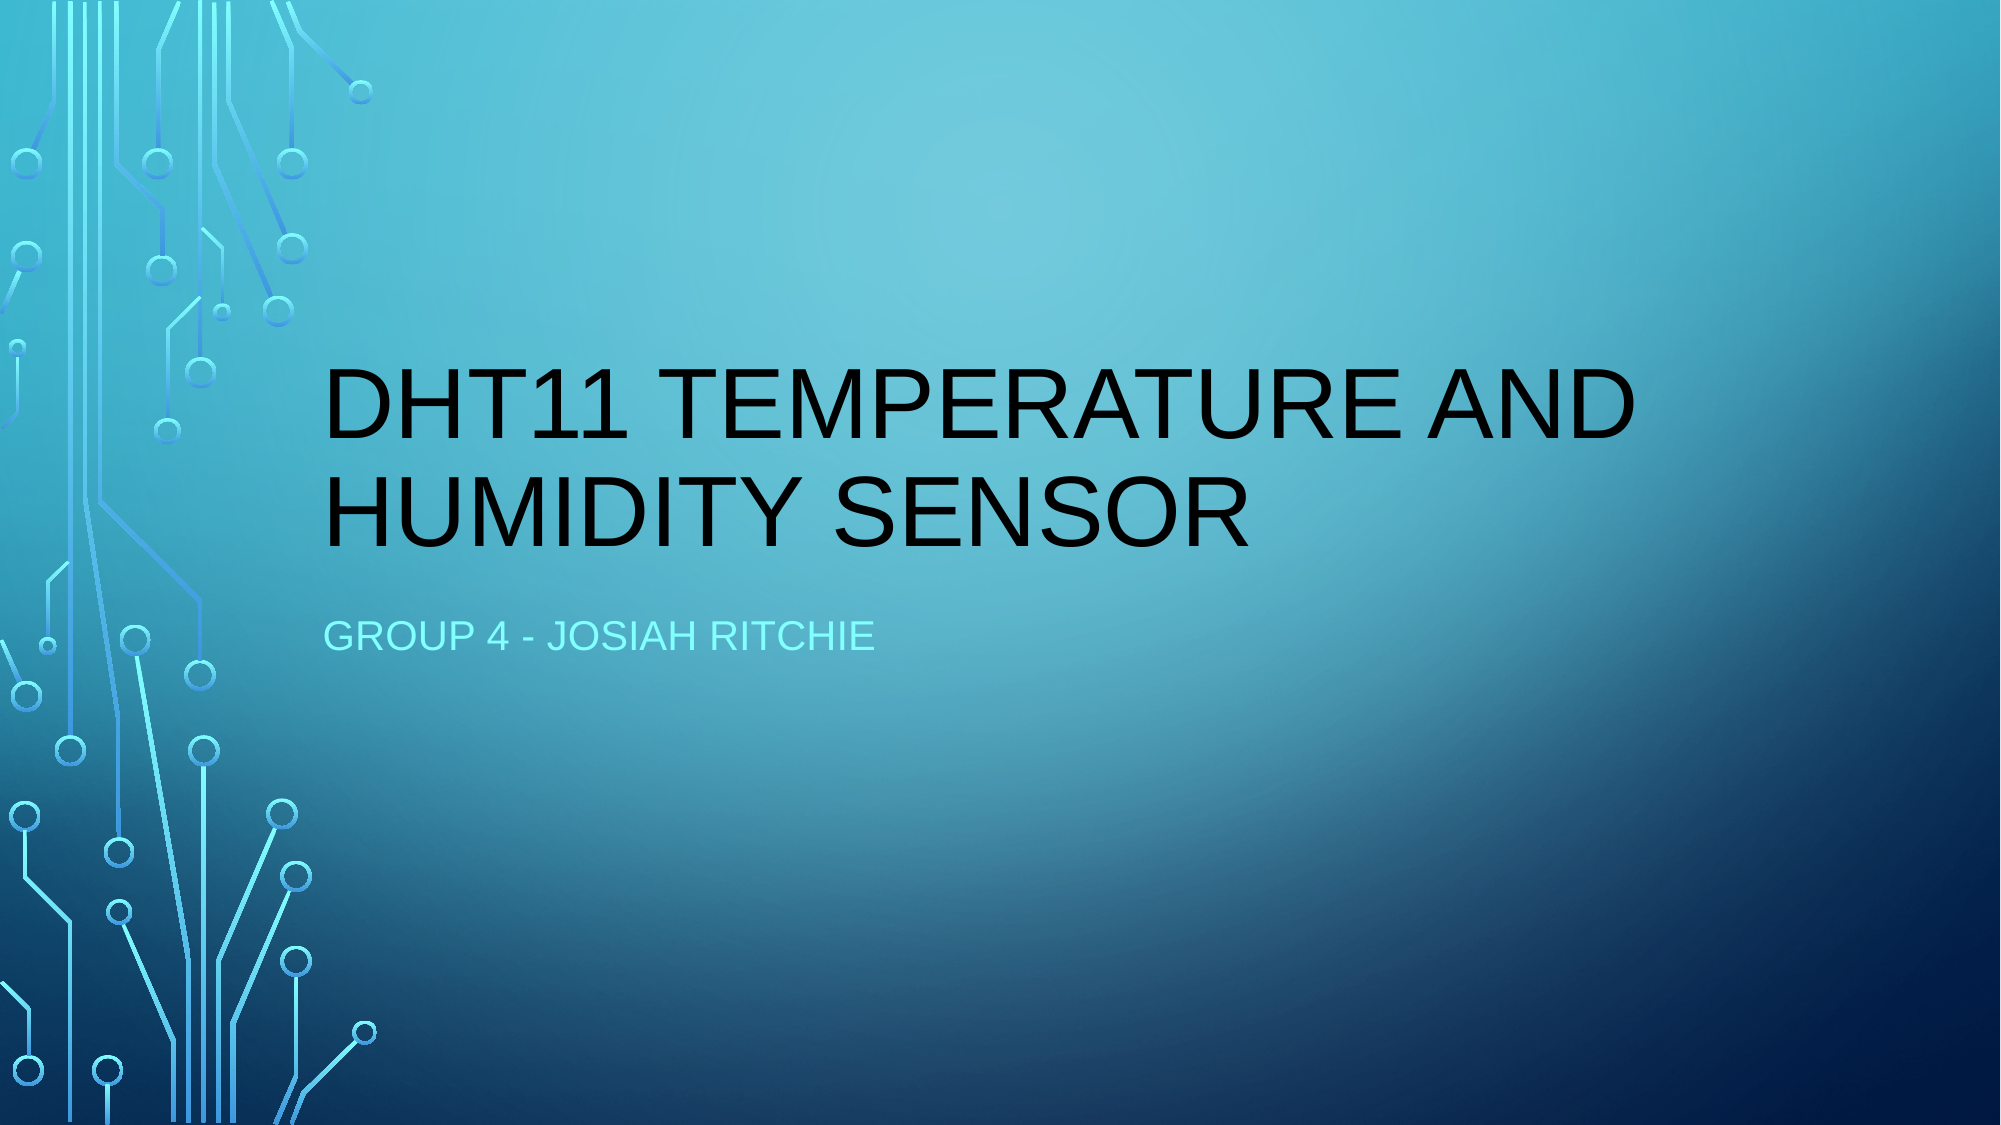

# DHT11 Temperature and Humidity Sensor
Group 4 - Josiah Ritchie